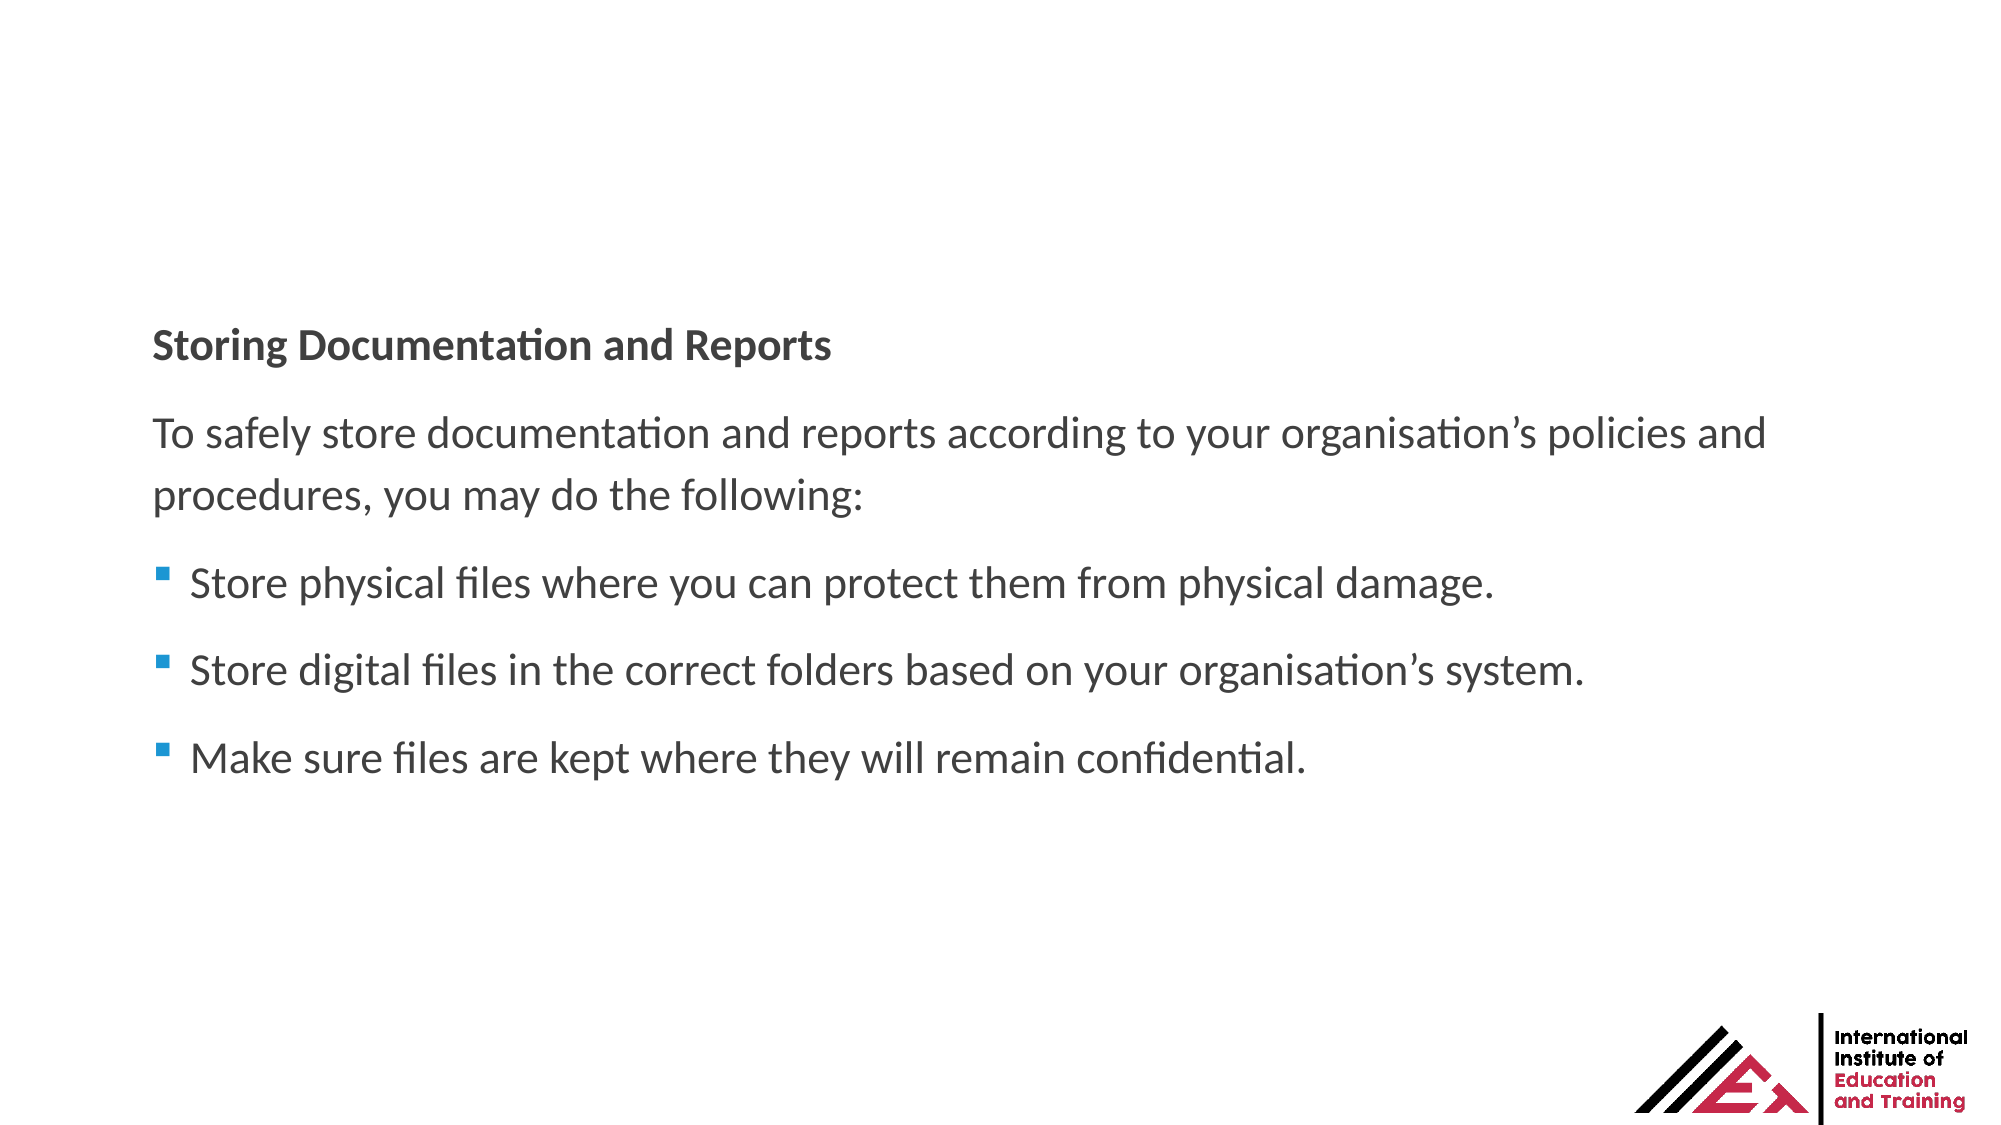

Storing Documentation and Reports
To safely store documentation and reports according to your organisation’s policies and procedures, you may do the following:
Store physical files where you can protect them from physical damage.
Store digital files in the correct folders based on your organisation’s system.
Make sure files are kept where they will remain confidential.